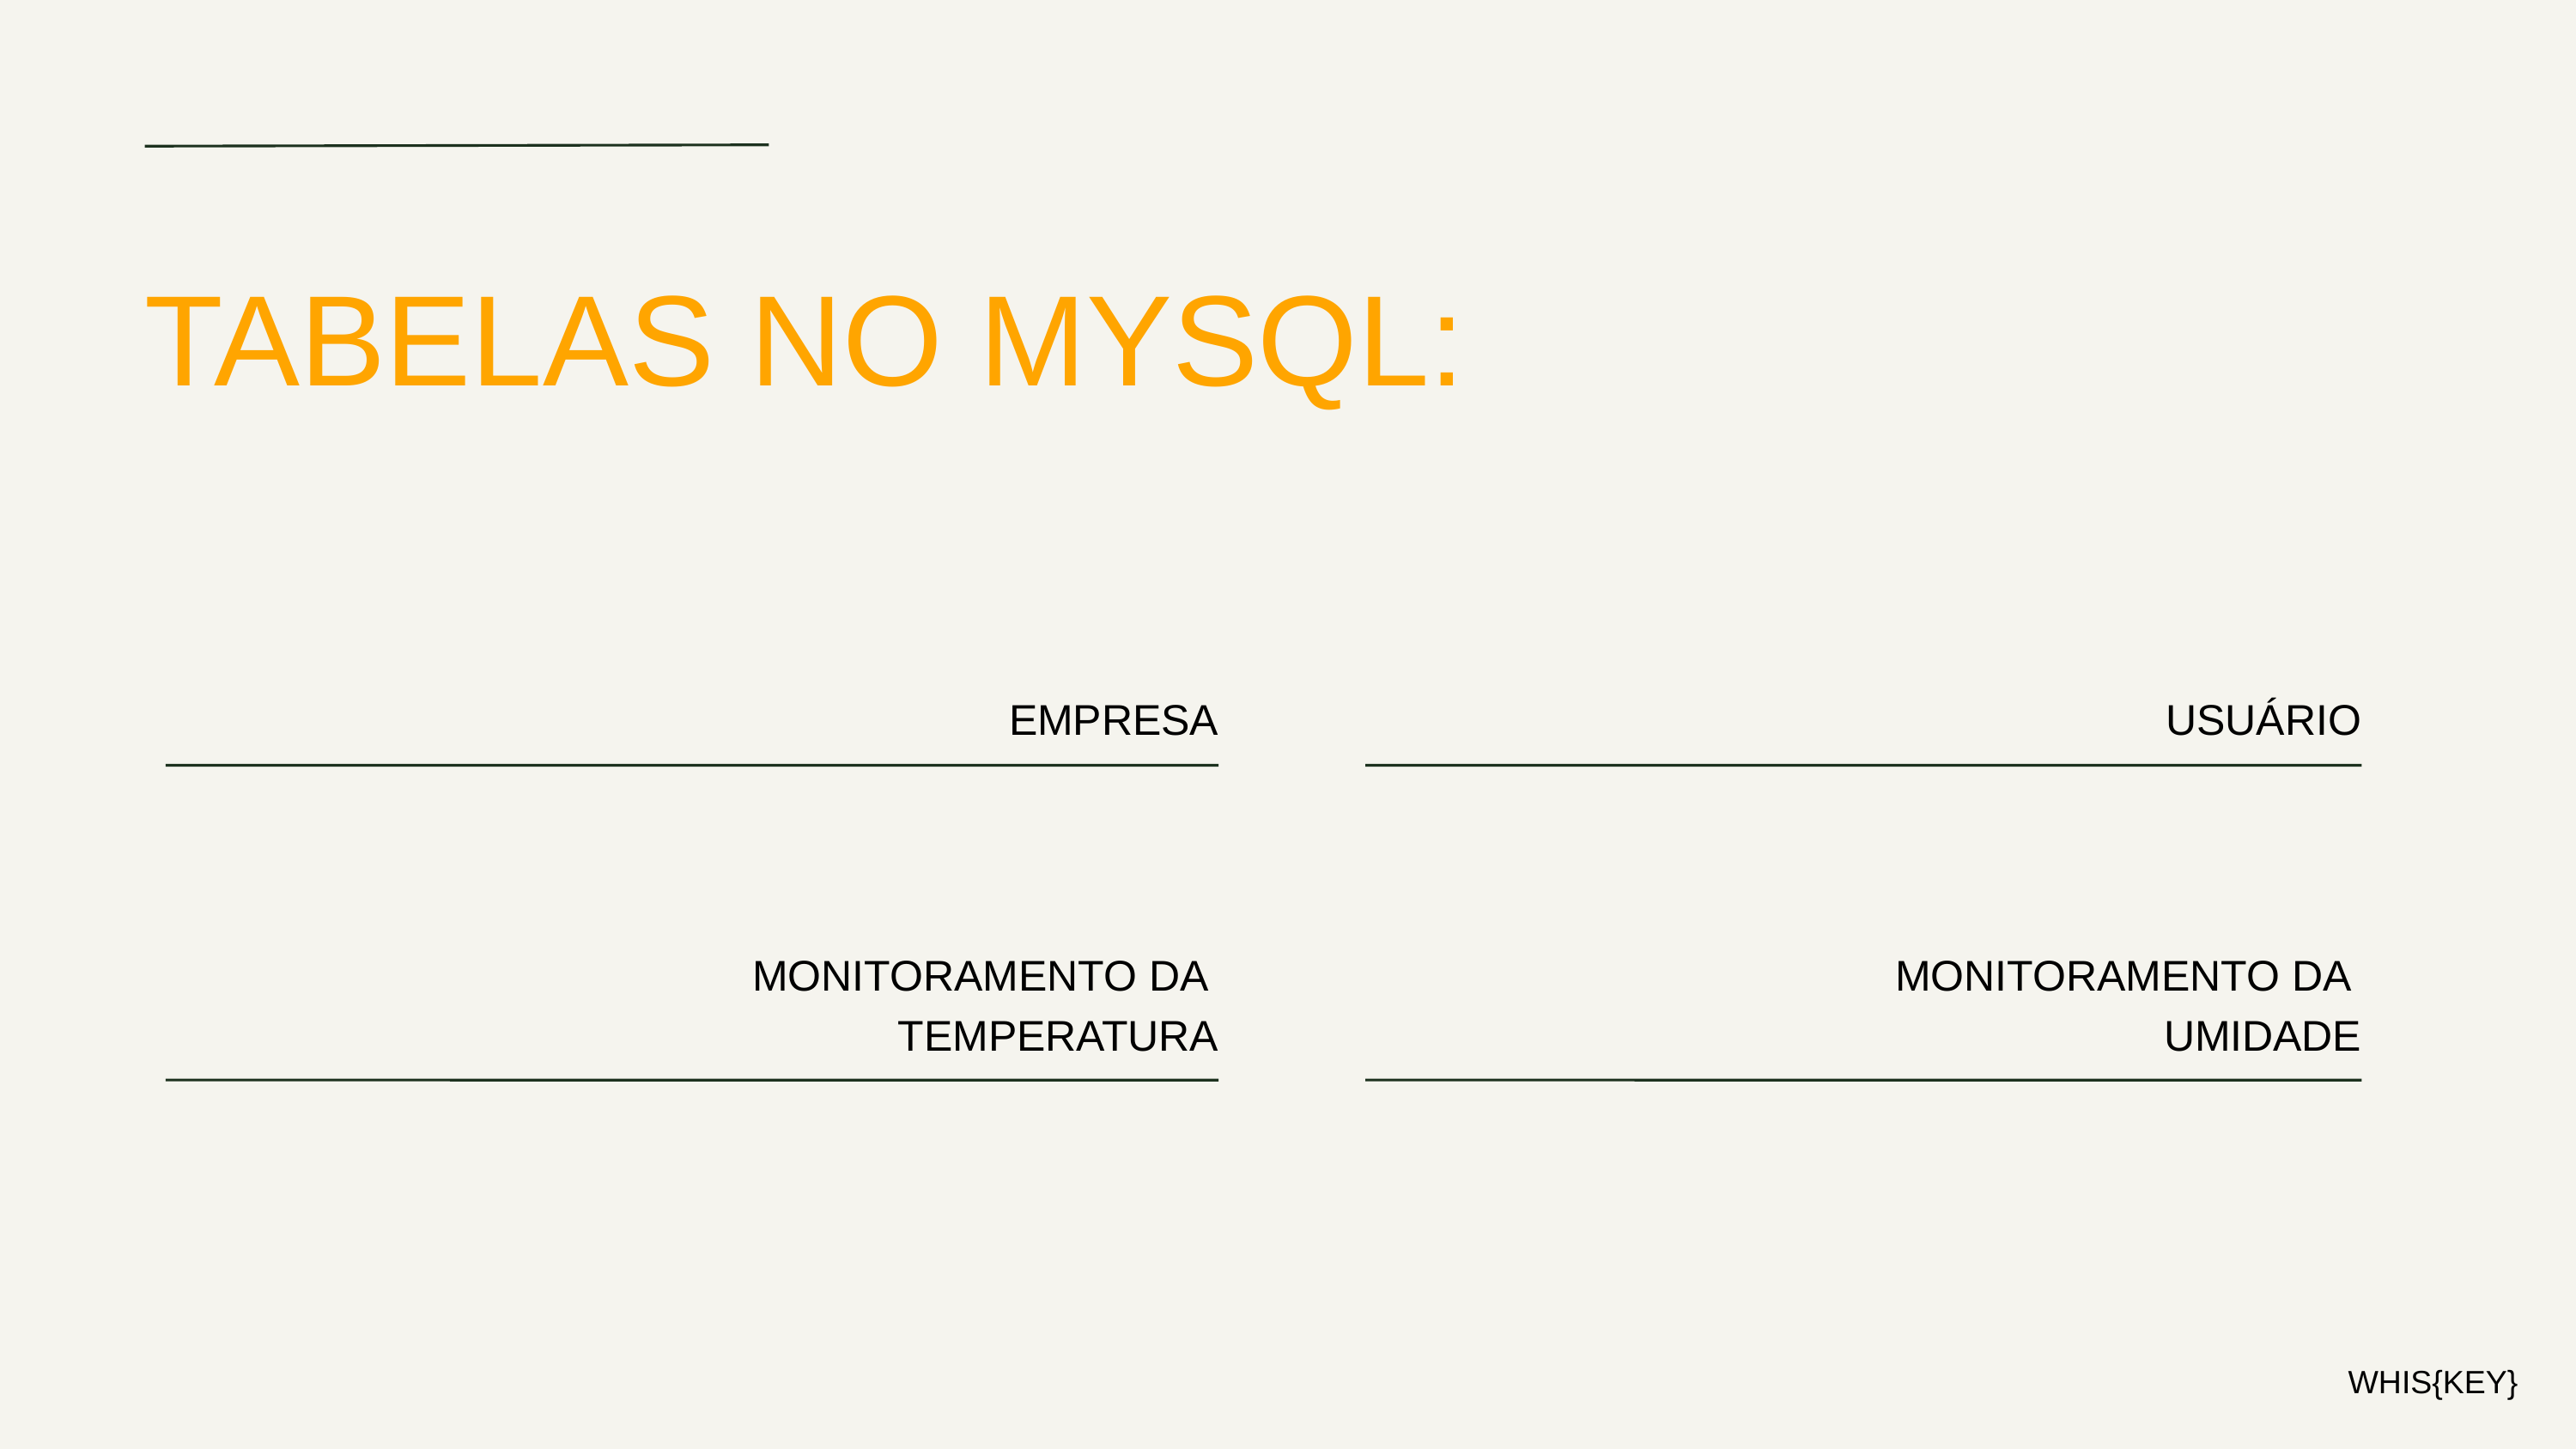

TABELAS NO MYSQL:
EMPRESA
USUÁRIO

MONITORAMENTO DA
TEMPERATURA
MONITORAMENTO DA
UMIDADE

WHIS{KEY}